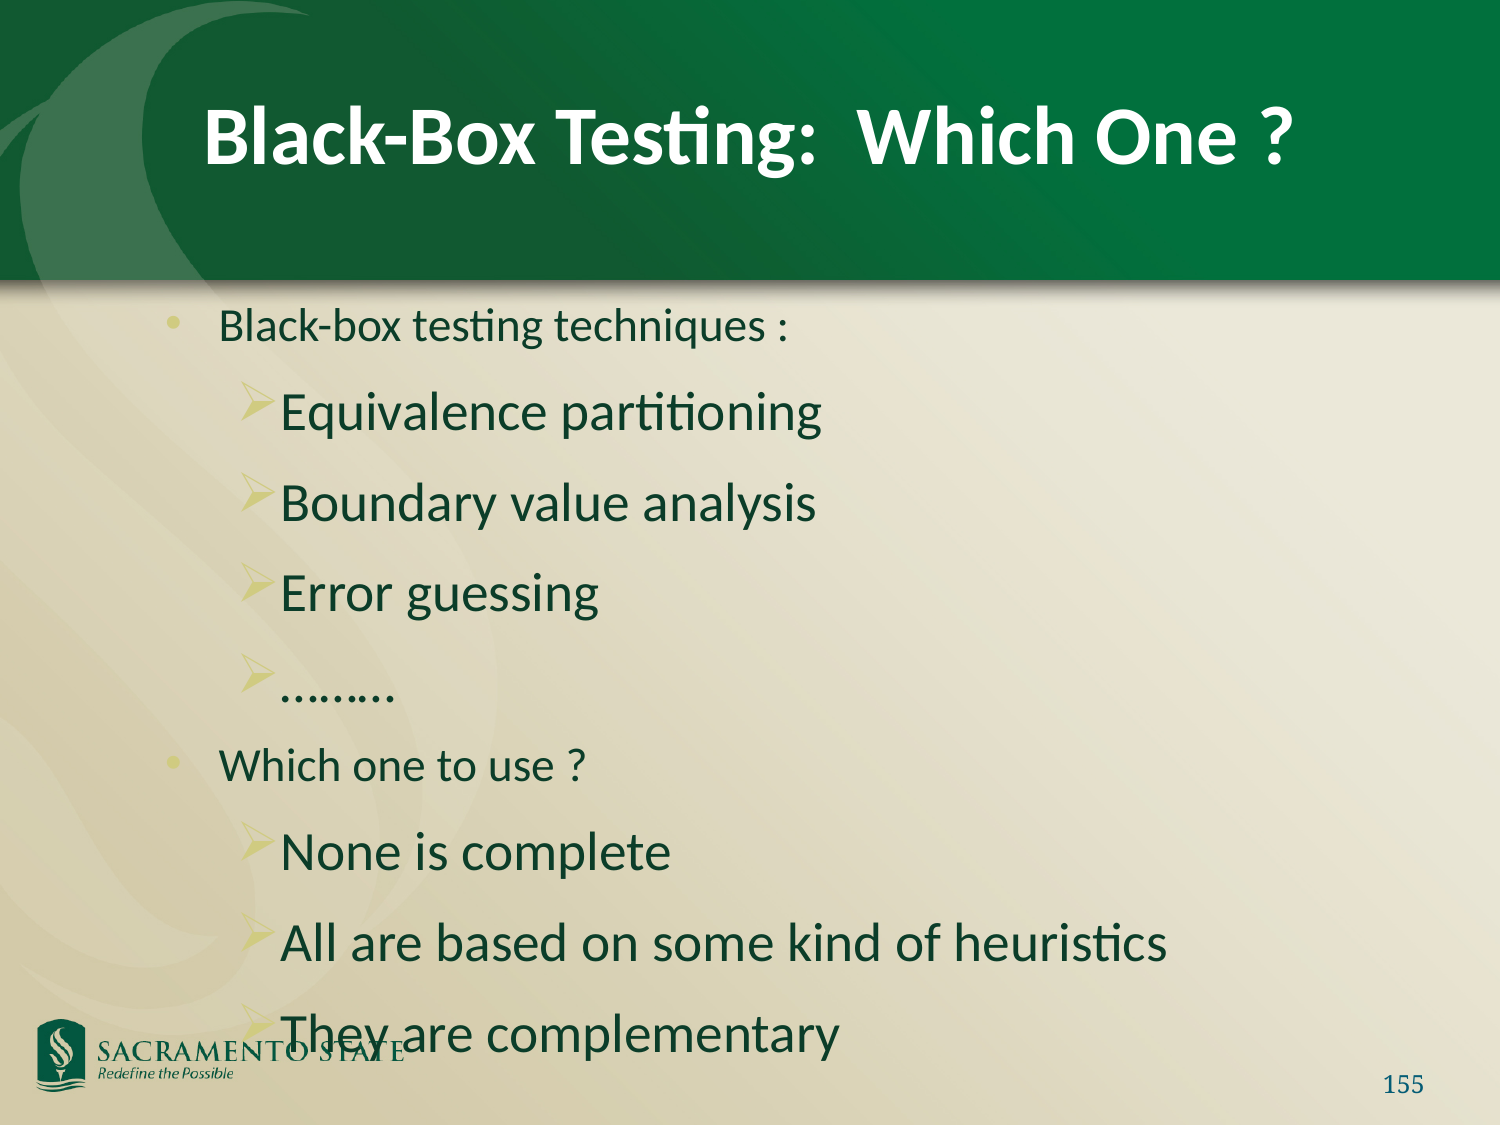

# Black-Box Testing:  Which One ?
Black-box testing techniques :
Equivalence partitioning
Boundary value analysis
Error guessing
………
Which one to use ?
None is complete
All are based on some kind of heuristics
They are complementary

155